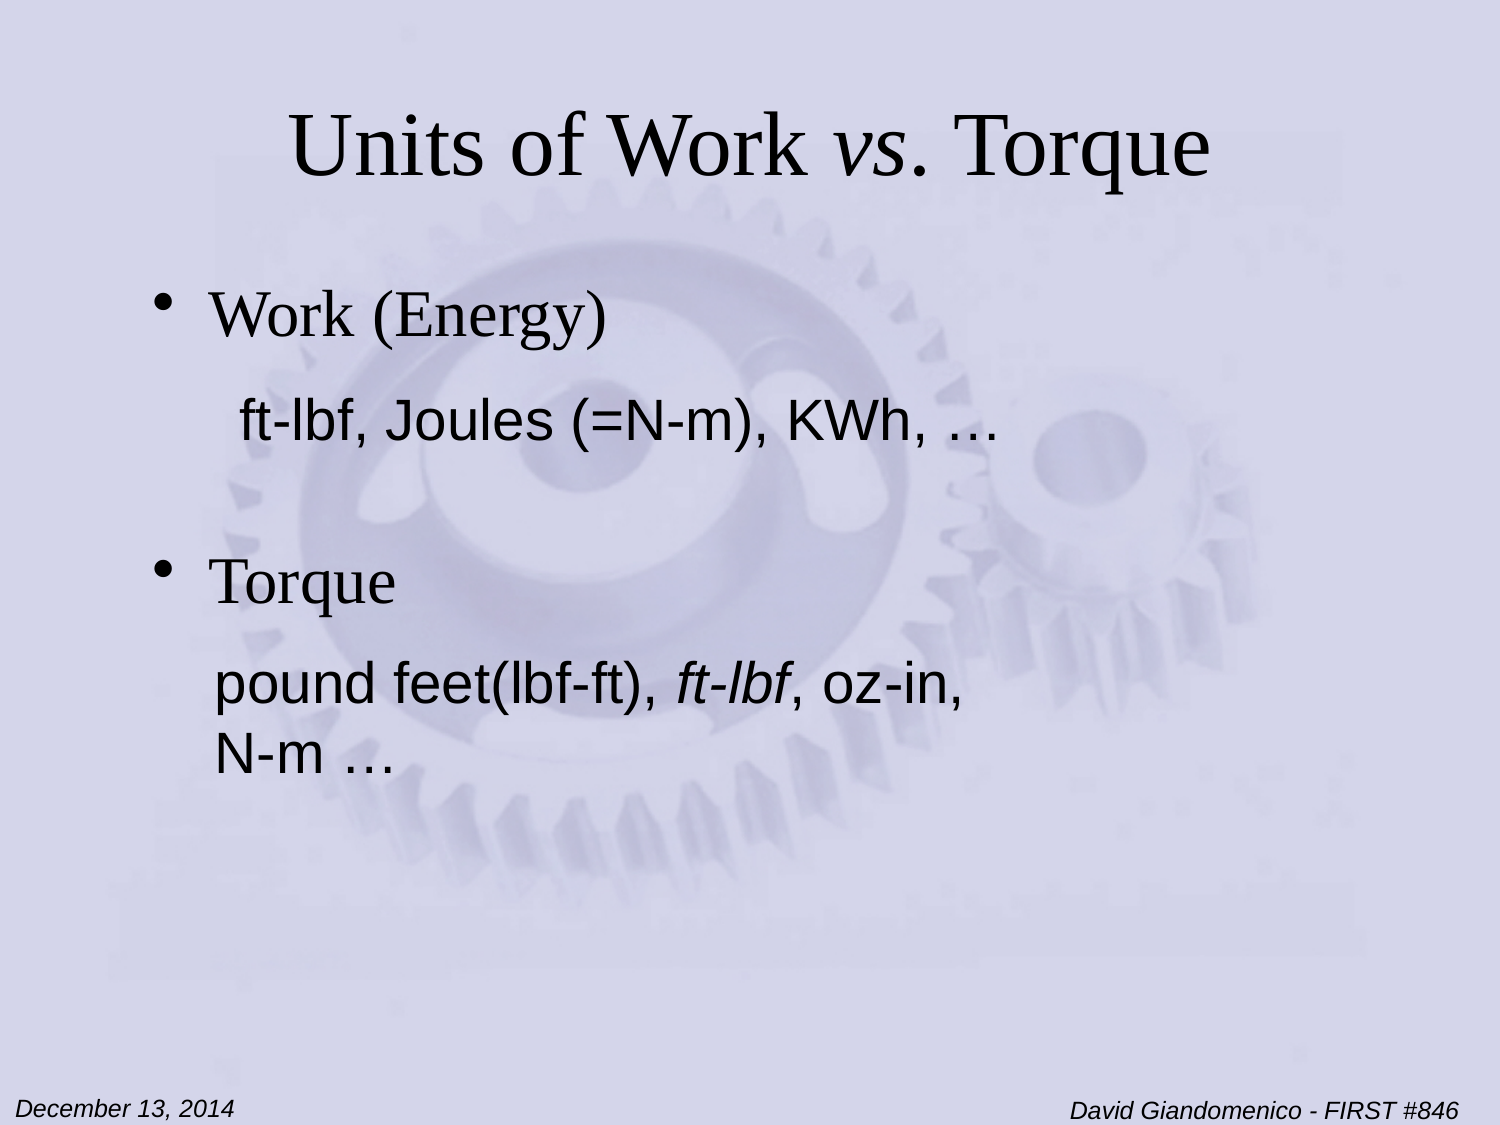

# Units of Work vs. Torque
Work (Energy)

Torque

ft-lbf, Joules (=N-m), KWh, …

pound feet(lbf-ft), ft-lbf, oz-in, N-m …
December 13, 2014
David Giandomenico - FIRST #846